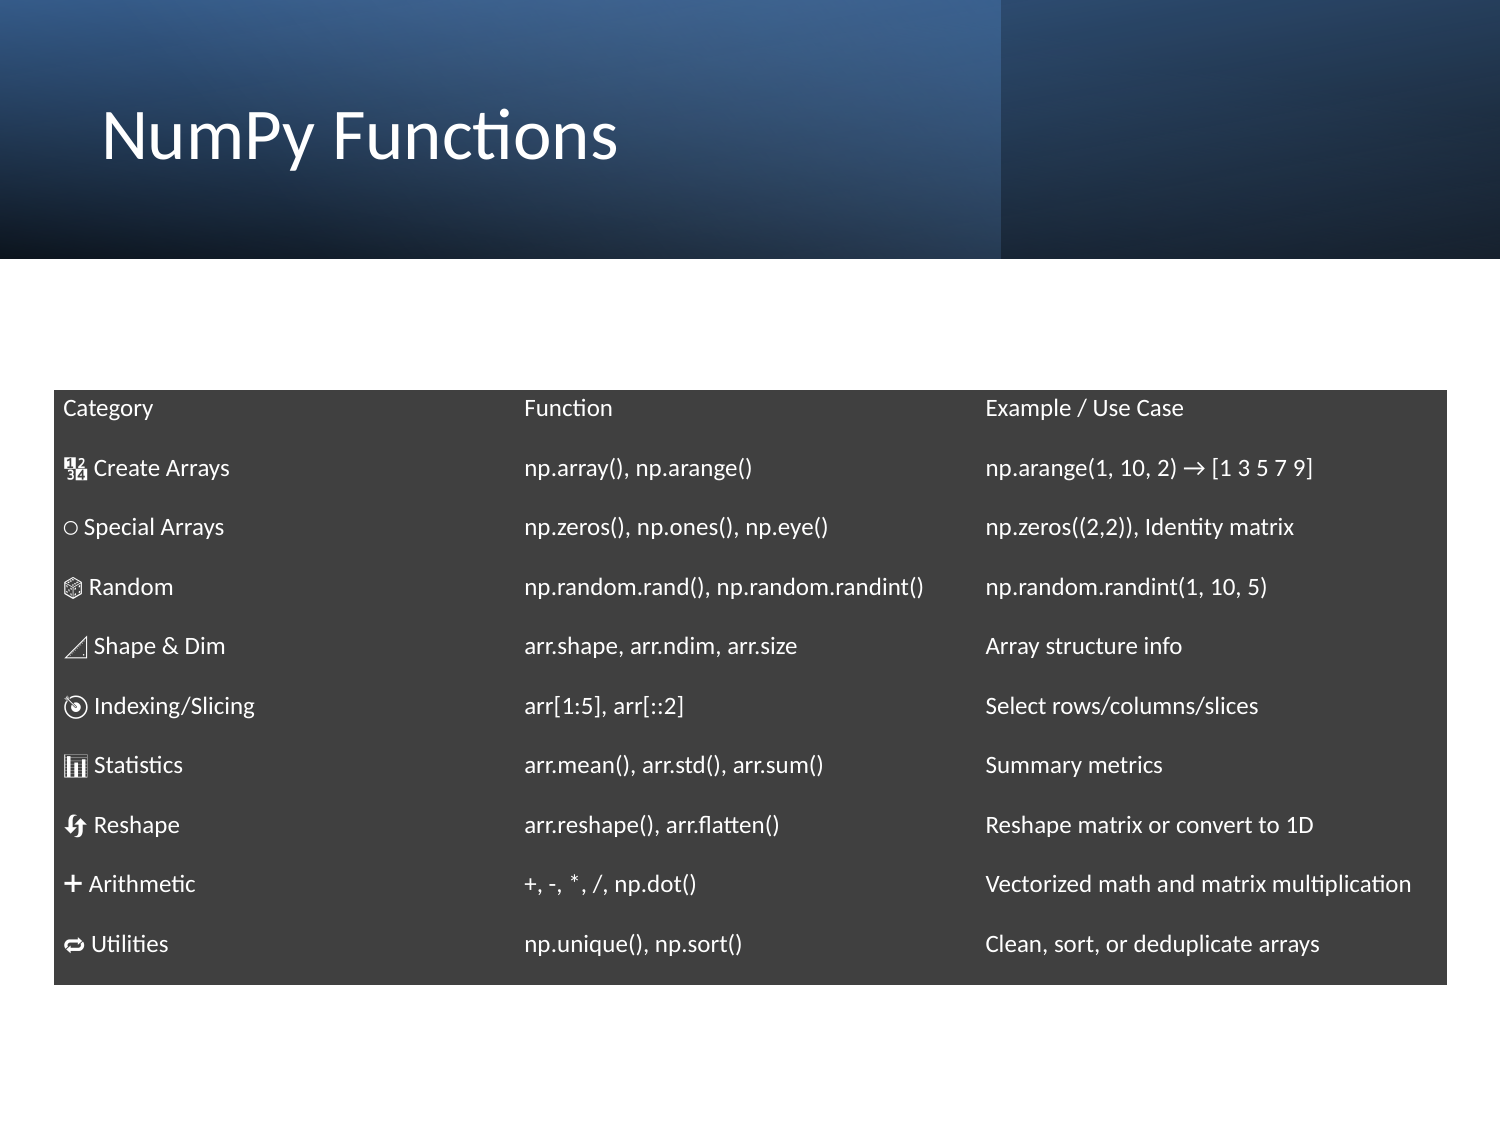

# NumPy Functions
| Category | Function | Example / Use Case |
| --- | --- | --- |
| 🔢 Create Arrays | np.array(), np.arange() | np.arange(1, 10, 2) → [1 3 5 7 9] |
| ⚪ Special Arrays | np.zeros(), np.ones(), np.eye() | np.zeros((2,2)), Identity matrix |
| 🎲 Random | np.random.rand(), np.random.randint() | np.random.randint(1, 10, 5) |
| 📐 Shape & Dim | arr.shape, arr.ndim, arr.size | Array structure info |
| 🎯 Indexing/Slicing | arr[1:5], arr[::2] | Select rows/columns/slices |
| 📊 Statistics | arr.mean(), arr.std(), arr.sum() | Summary metrics |
| 🔄 Reshape | arr.reshape(), arr.flatten() | Reshape matrix or convert to 1D |
| ➕ Arithmetic | +, -, \*, /, np.dot() | Vectorized math and matrix multiplication |
| 🔁 Utilities | np.unique(), np.sort() | Clean, sort, or deduplicate arrays |